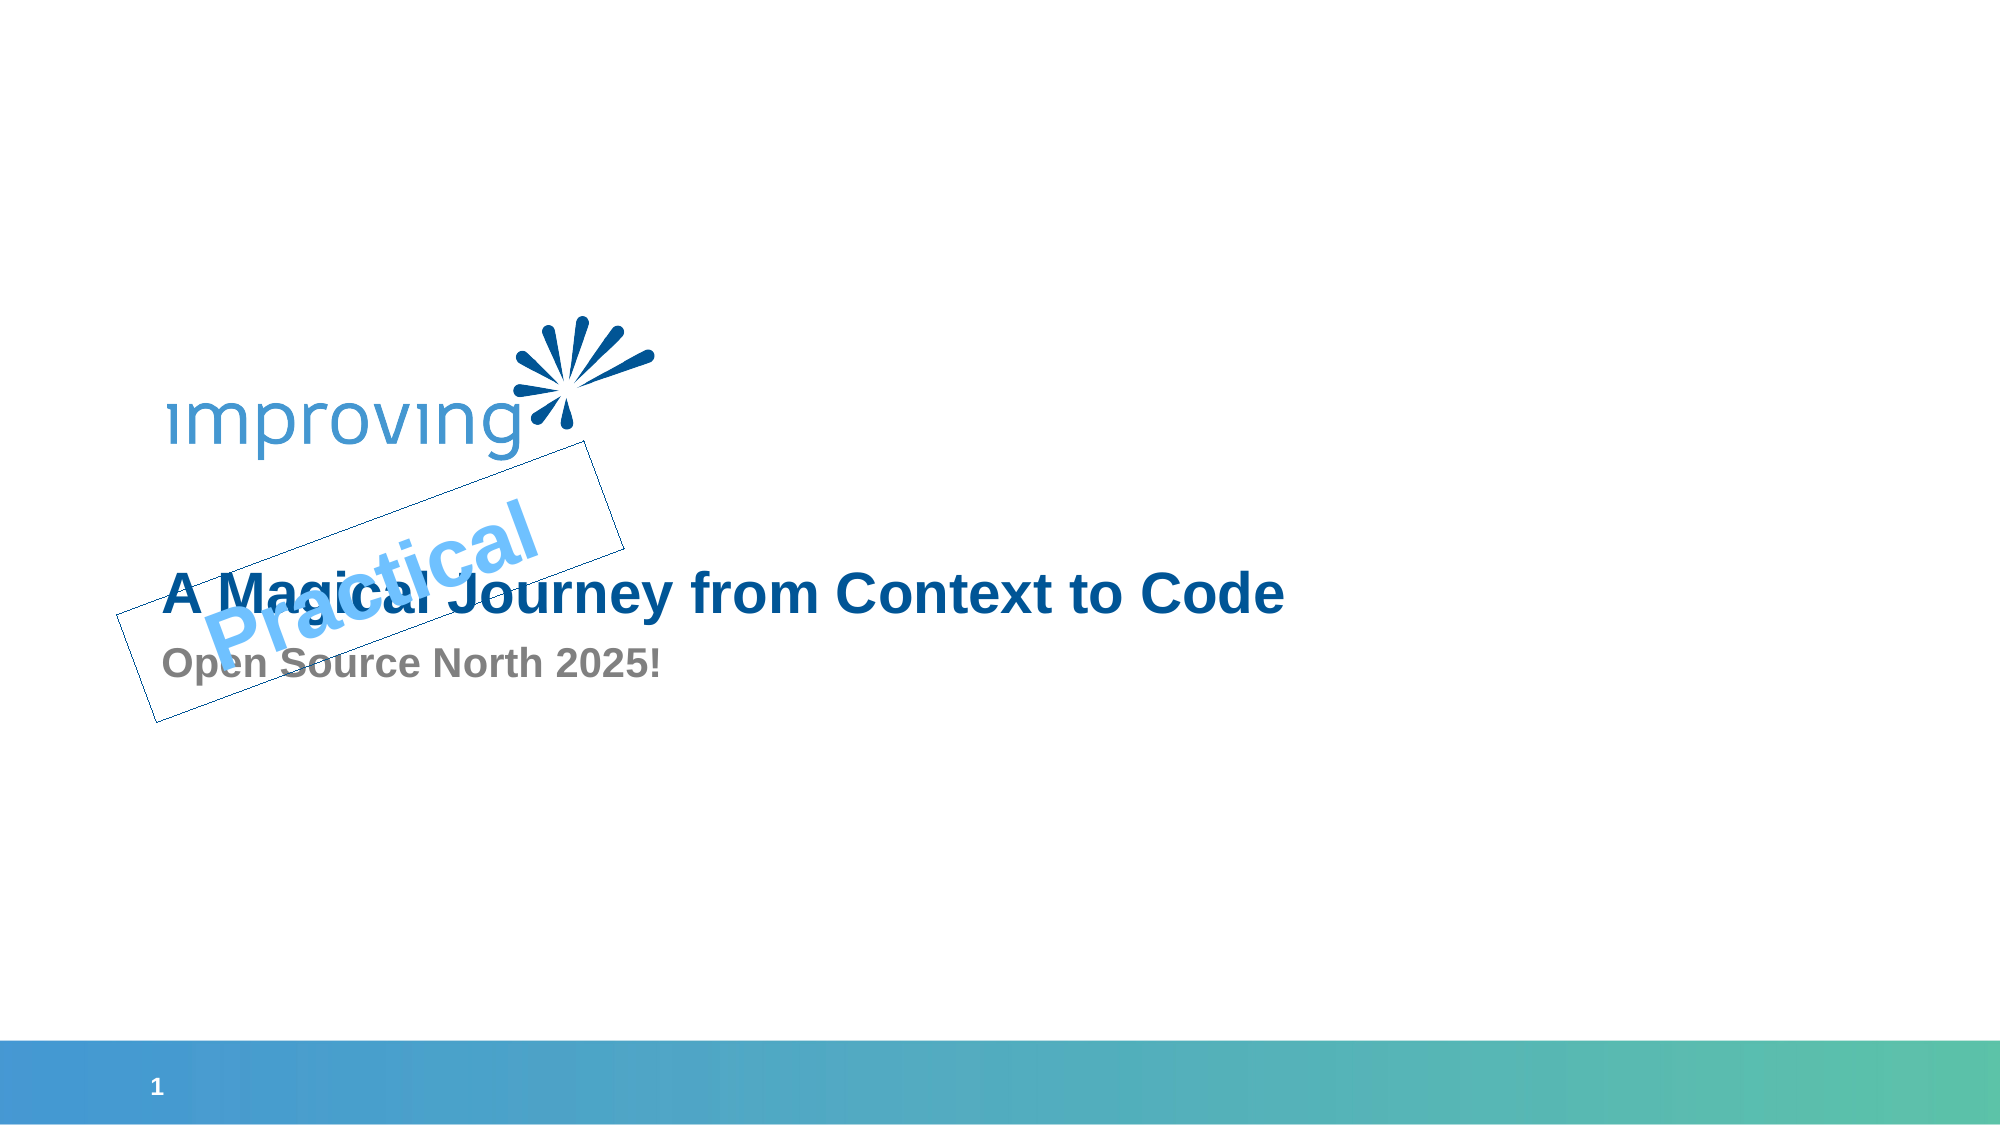

Practical
# A Magical Journey from Context to Code
Open Source North 2025!